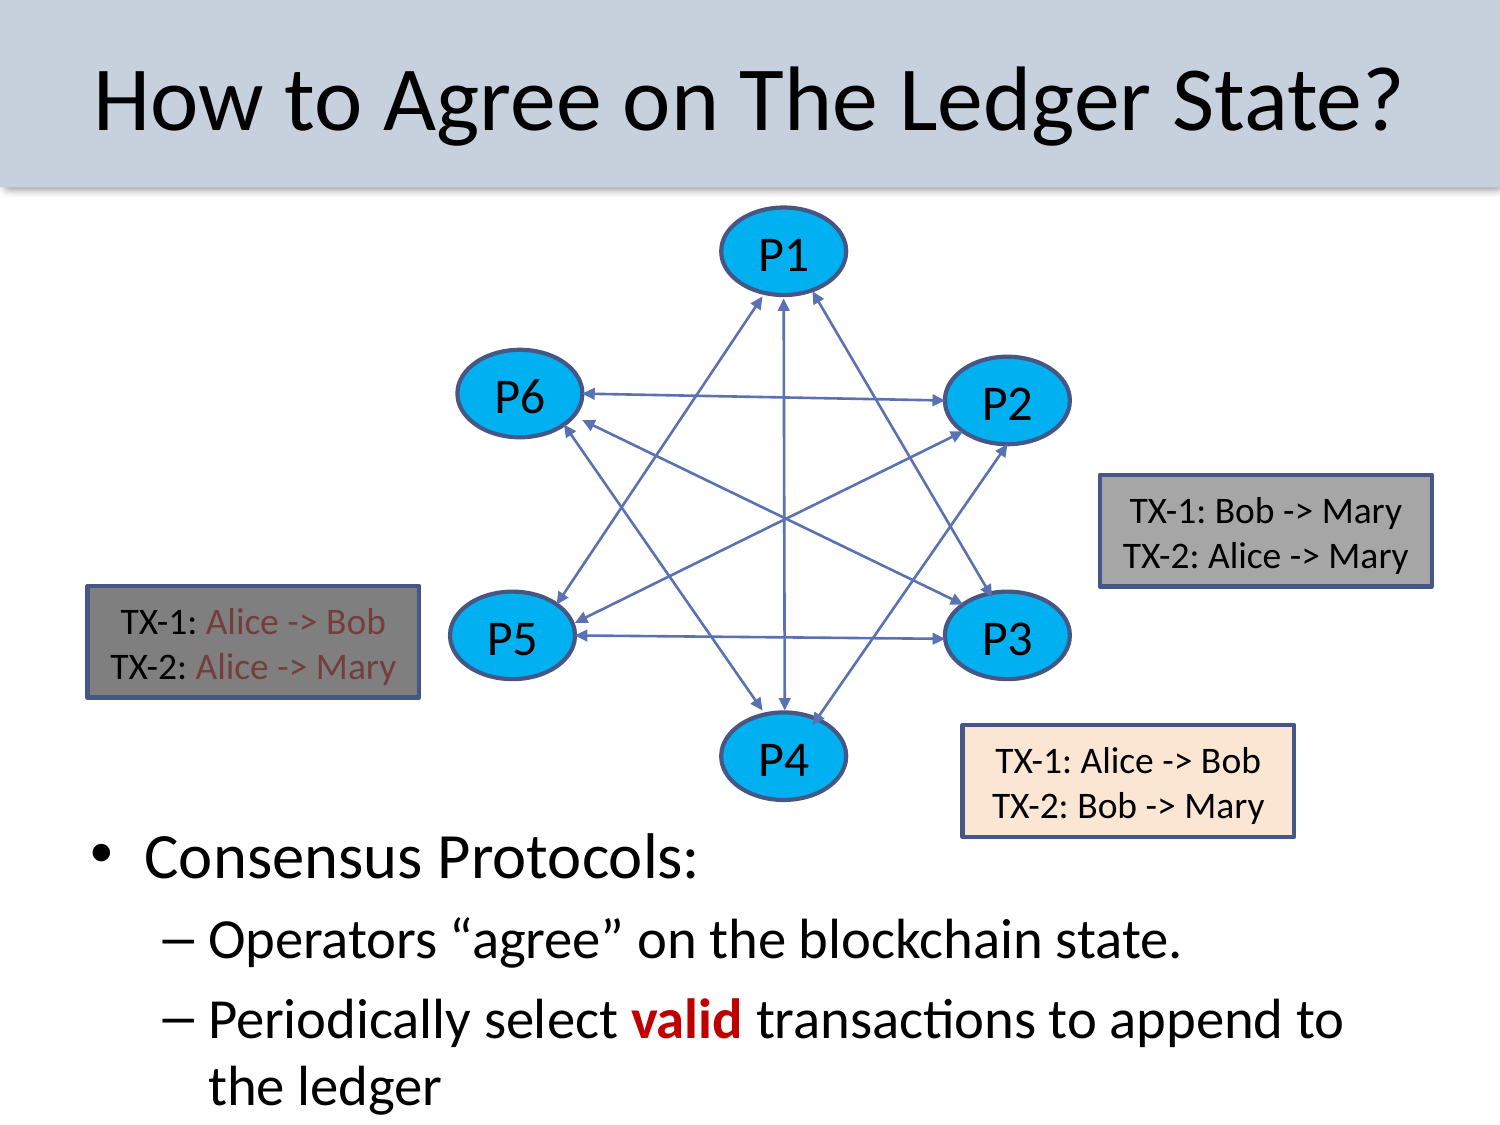

# How to Agree on The Ledger State?
P1
P6
P2
P5
P3
P4

Consensus Protocols:
Operators “agree” on the blockchain state.
Periodically select valid transactions to append to the ledger
TX-1: Bob -> Mary
TX-2: Alice -> Mary
TX-1: Alice -> Bob
TX-2: Alice -> Mary
TX-1: Alice -> Bob
TX-2: Bob -> Mary